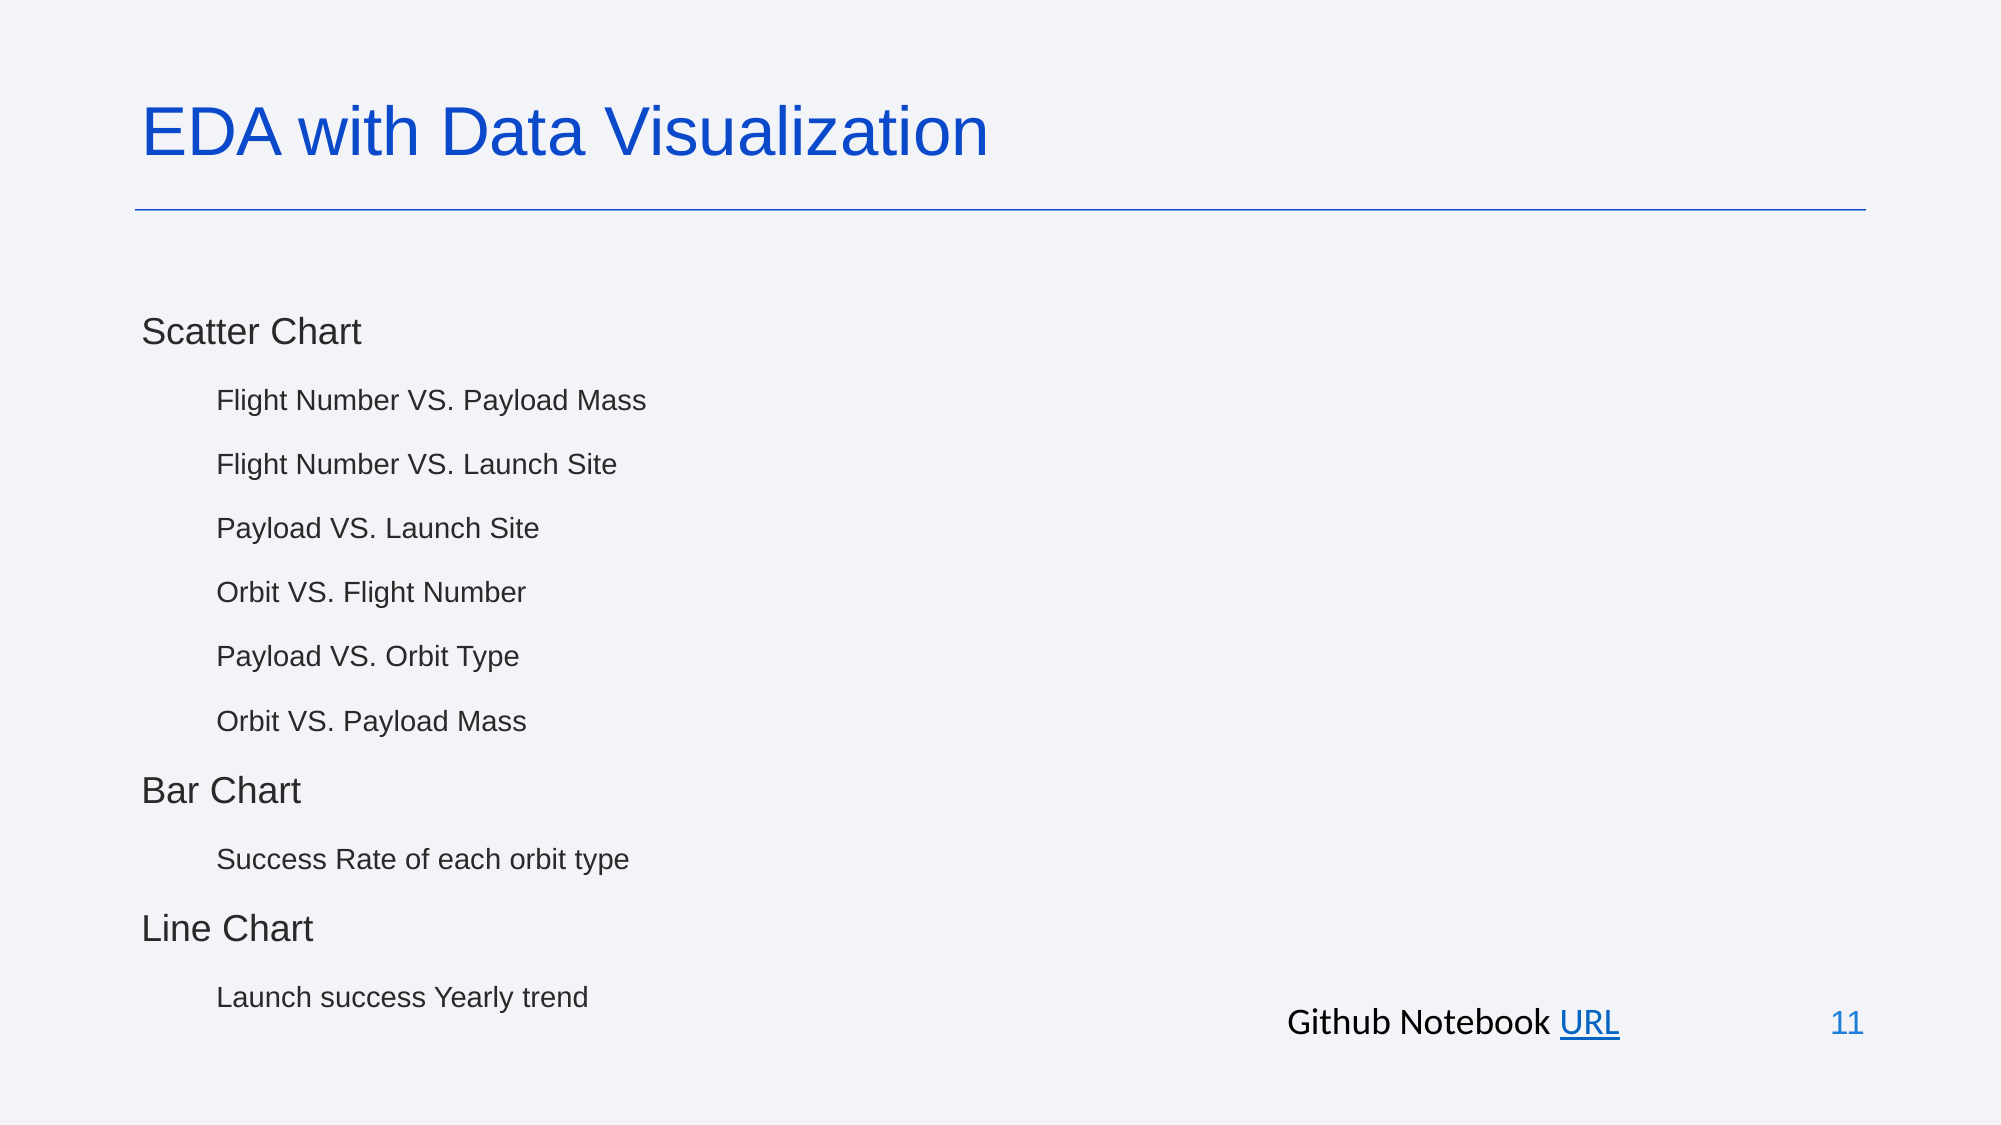

EDA with Data Visualization
Scatter Chart
Flight Number VS. Payload Mass
Flight Number VS. Launch Site
Payload VS. Launch Site
Orbit VS. Flight Number
Payload VS. Orbit Type
Orbit VS. Payload Mass
Bar Chart
Success Rate of each orbit type
Line Chart
Launch success Yearly trend

11
Github Notebook URL